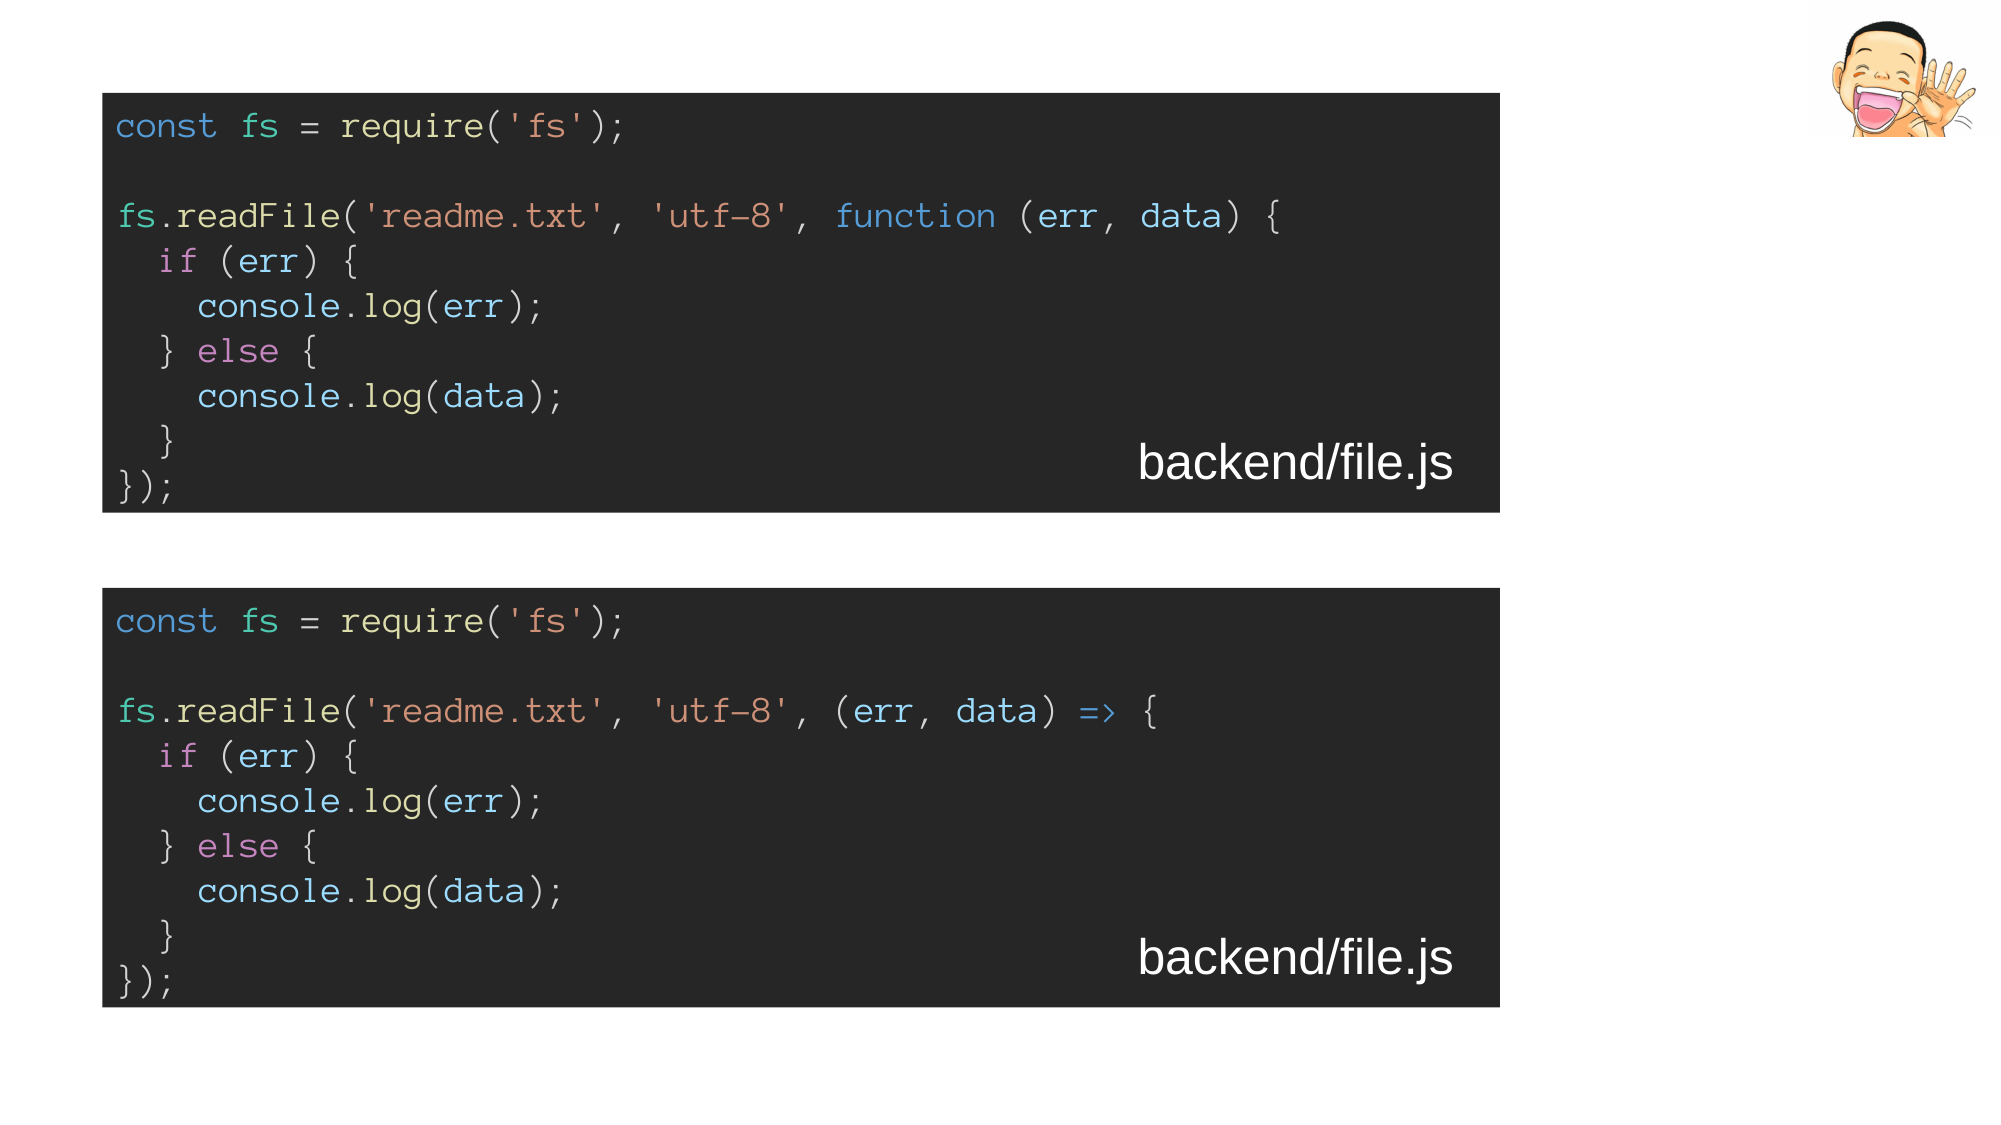

const fs = require('fs');
fs.readFile('readme.txt', 'utf-8', function (err, data) {
  if (err) {
    console.log(err);
  } else {
    console.log(data);
  }
});
backend/file.js
const fs = require('fs');
fs.readFile('readme.txt', 'utf-8', (err, data) => {
  if (err) {
    console.log(err);
  } else {
    console.log(data);
  }
});
backend/file.js